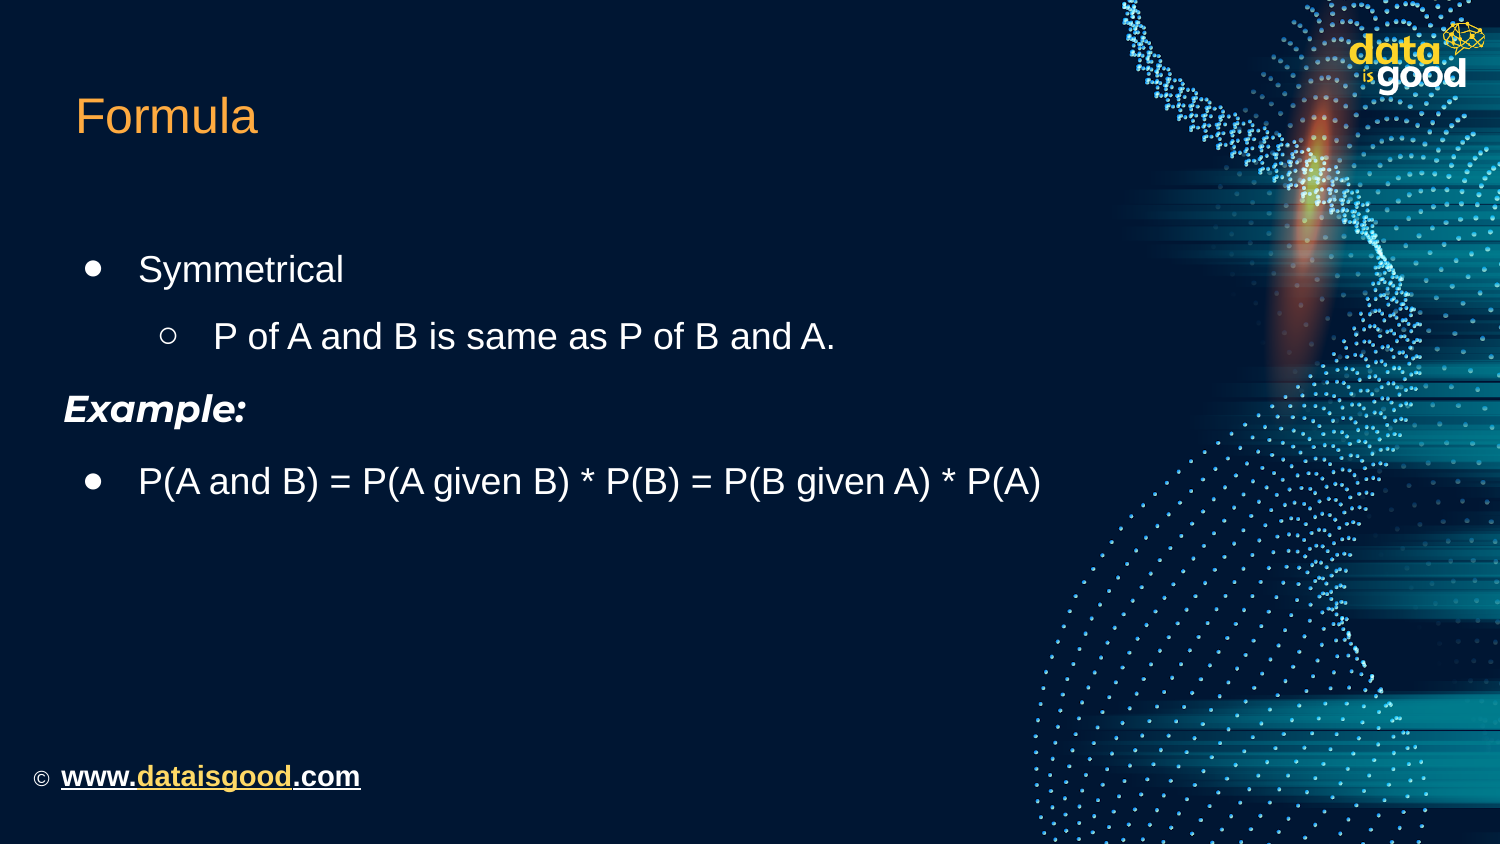

# Formula
Symmetrical
P of A and B is same as P of B and A.
Example:
P(A and B) = P(A given B) * P(B) = P(B given A) * P(A)